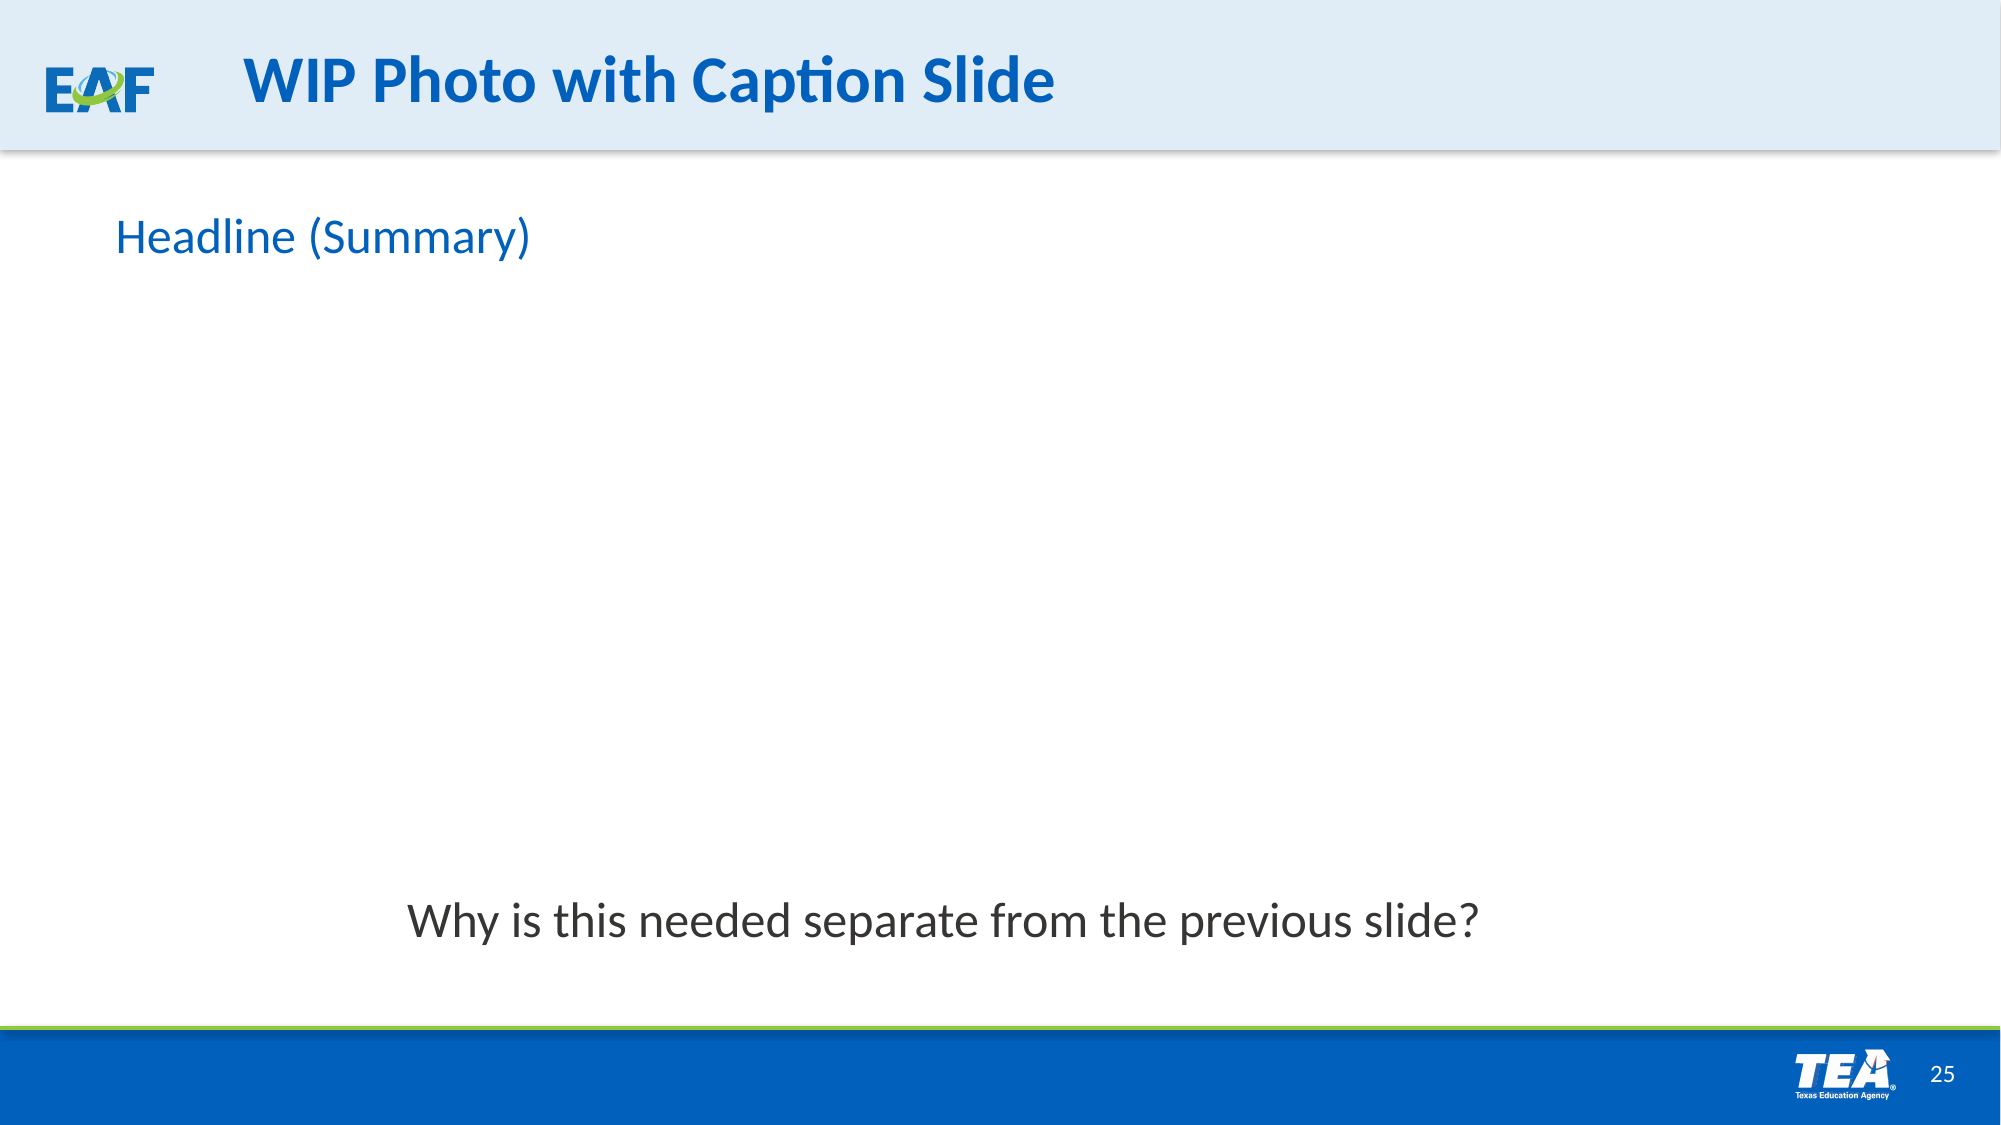

WIP Photo with Caption Slide
Headline (Summary)

Why is this needed separate from the previous slide?
25